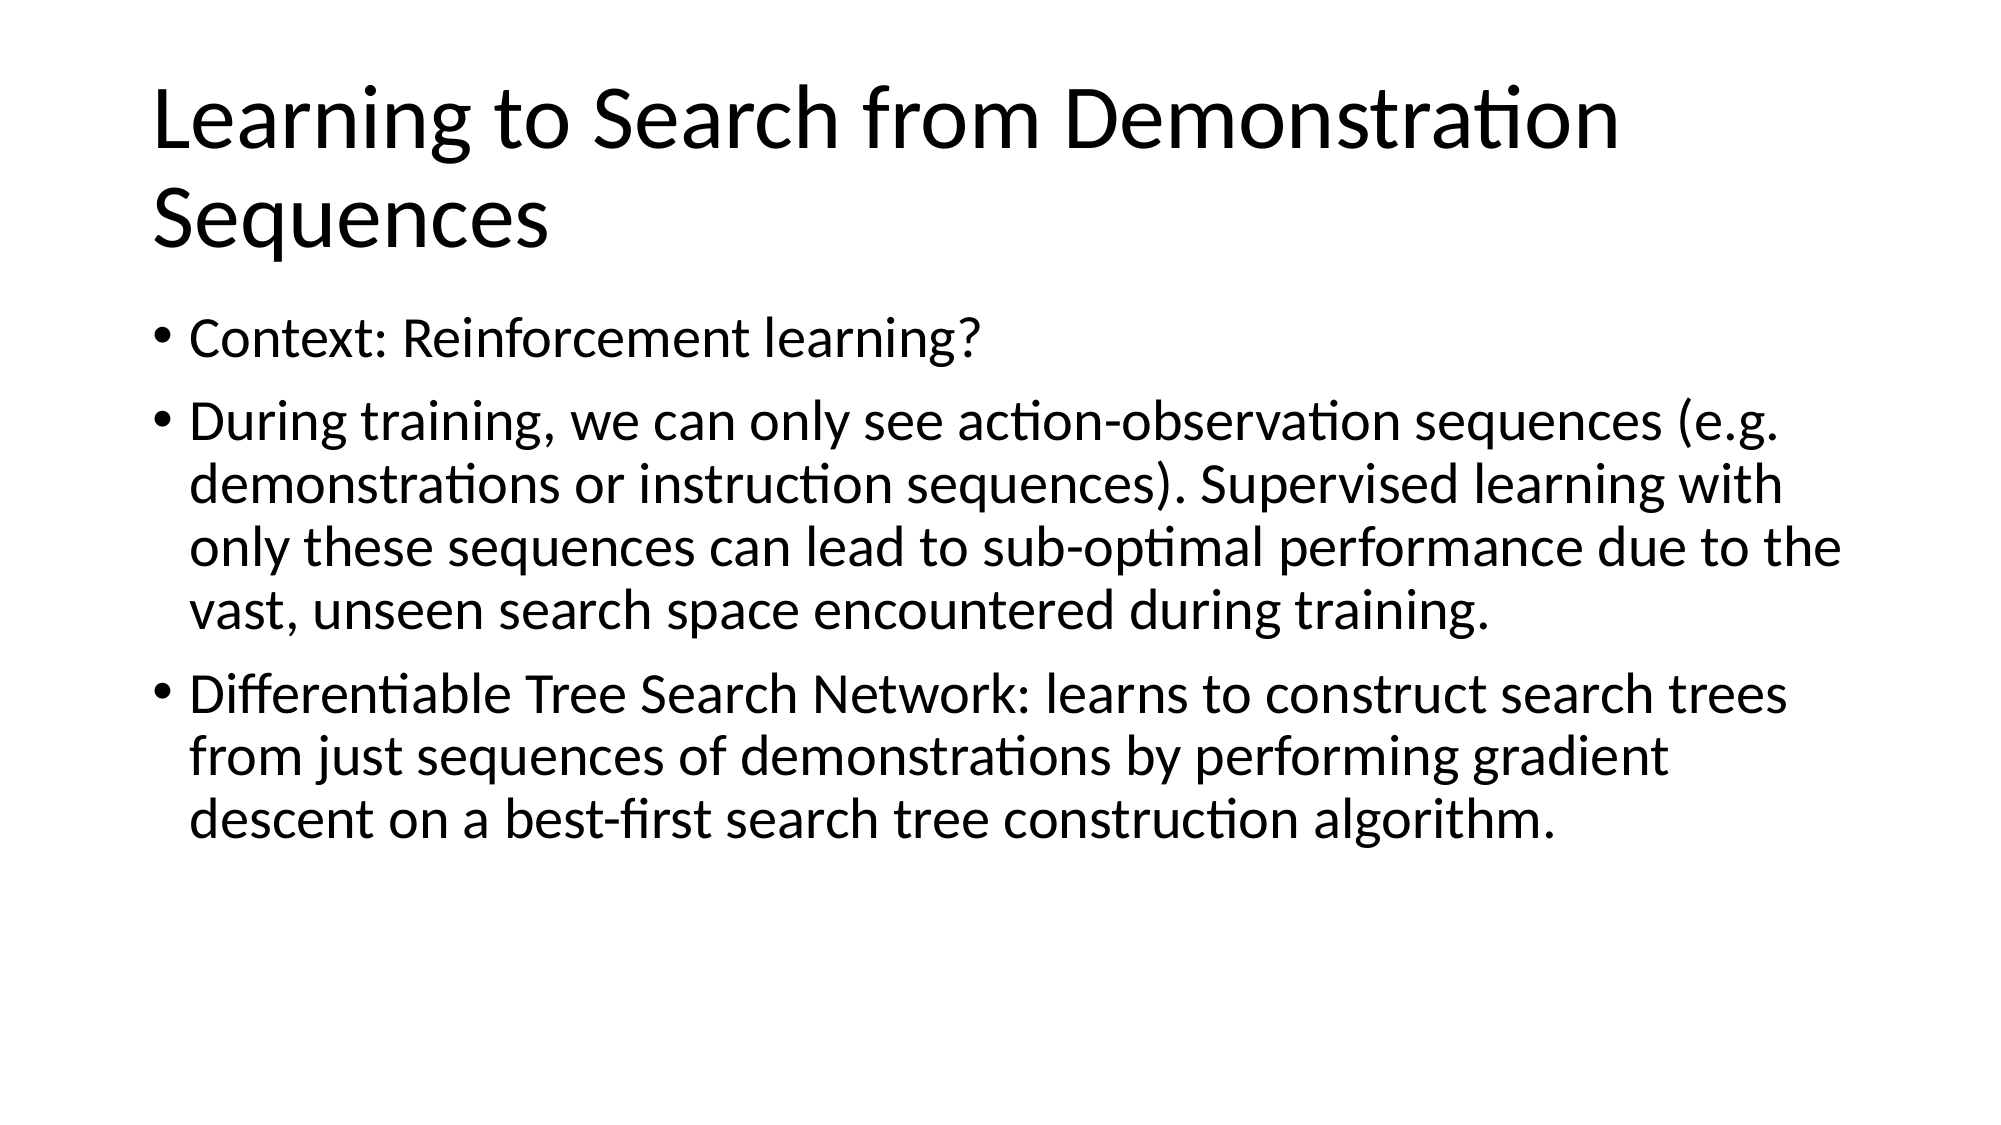

# Learning to Search from Demonstration Sequences
Context: Reinforcement learning?
During training, we can only see action-observation sequences (e.g. demonstrations or instruction sequences). Supervised learning with only these sequences can lead to sub-optimal performance due to the vast, unseen search space encountered during training.
Differentiable Tree Search Network: learns to construct search trees from just sequences of demonstrations by performing gradient descent on a best-first search tree construction algorithm.